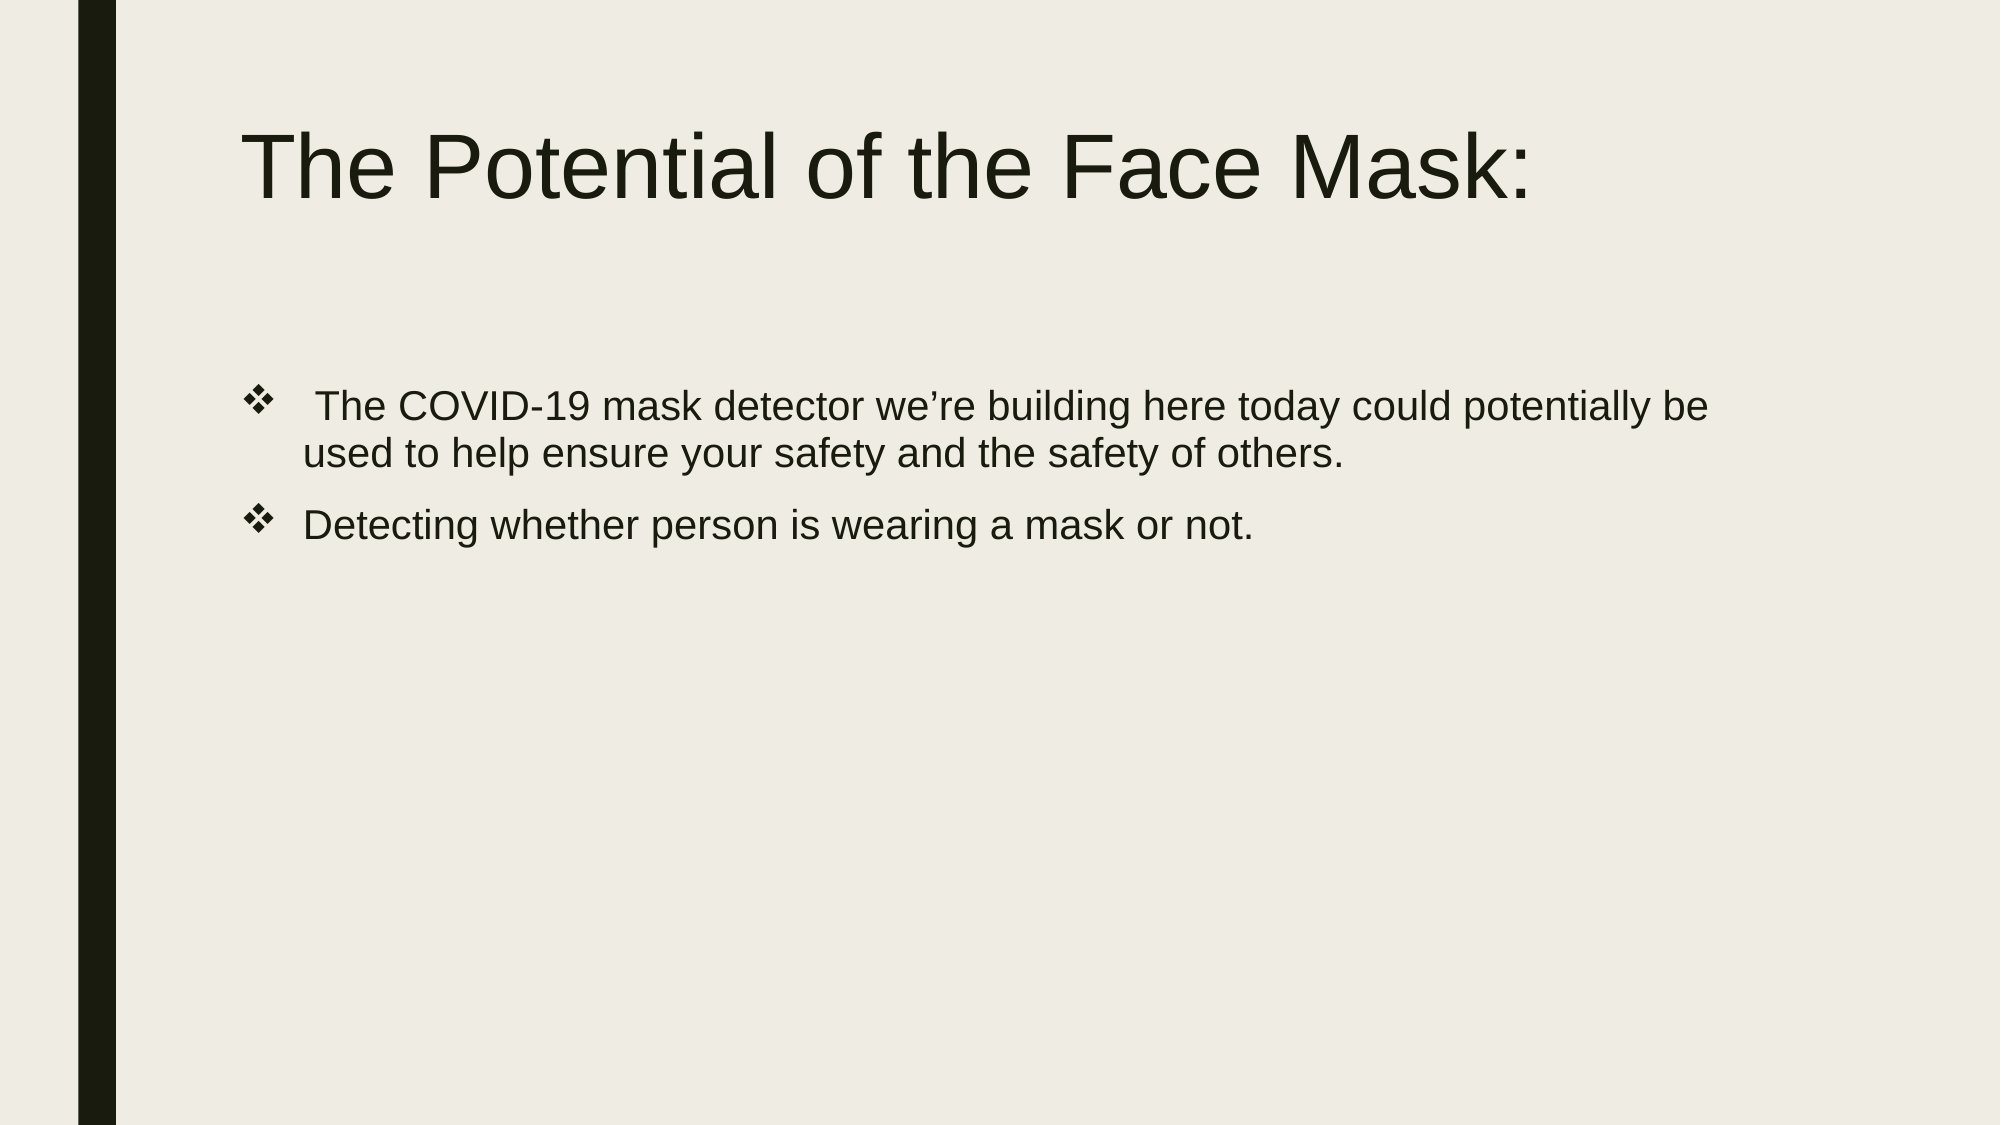

# The Potential of the Face Mask:
 The COVID-19 mask detector we’re building here today could potentially be used to help ensure your safety and the safety of others.
Detecting whether person is wearing a mask or not.